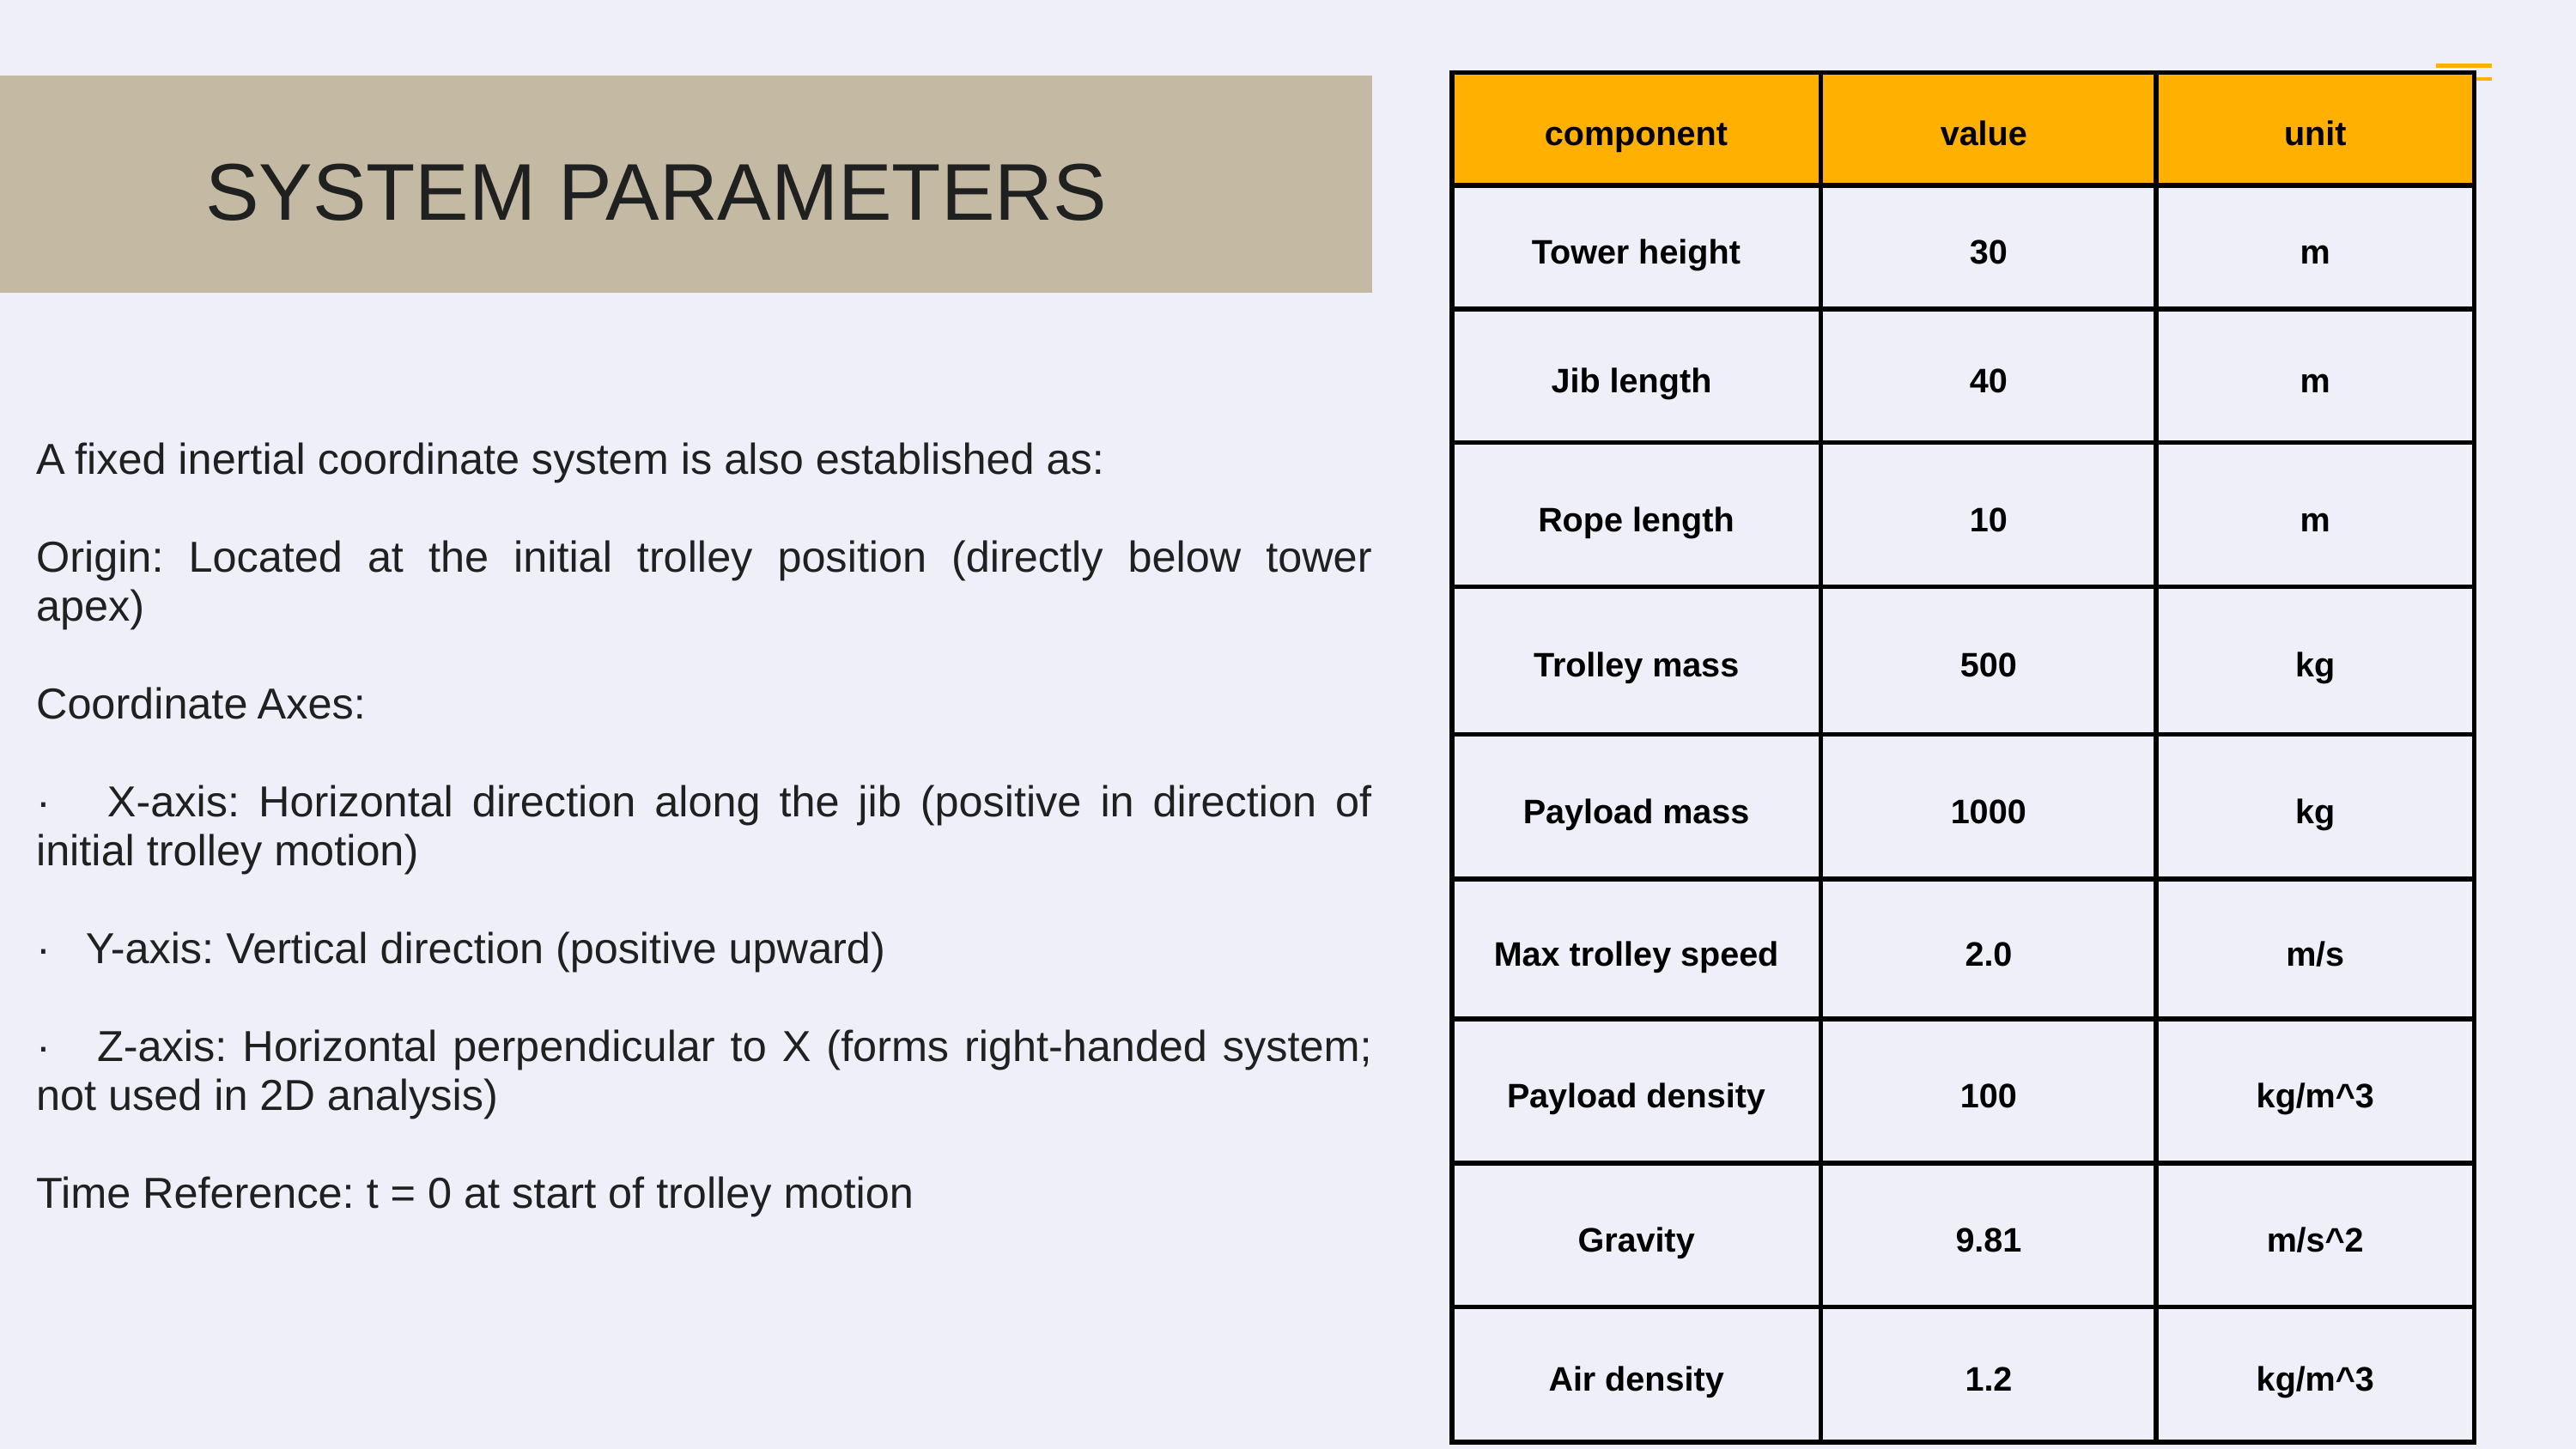

| component | value | unit |
| --- | --- | --- |
| Tower height | 30 | m |
| Jib length | 40 | m |
| Rope length | 10 | m |
| Trolley mass | 500 | kg |
| Payload mass | 1000 | kg |
| Max trolley speed | 2.0 | m/s |
| Payload density | 100 | kg/m^3 |
| Gravity | 9.81 | m/s^2 |
| Air density | 1.2 | kg/m^3 |

SYSTEM PARAMETERS

A fixed inertial coordinate system is also established as:

Origin: Located at the initial trolley position (directly below tower apex)

Coordinate Axes:

·   X-axis: Horizontal direction along the jib (positive in direction of initial trolley motion)

·   Y-axis: Vertical direction (positive upward)

·   Z-axis: Horizontal perpendicular to X (forms right-handed system; not used in 2D analysis)

Time Reference: t = 0 at start of trolley motion